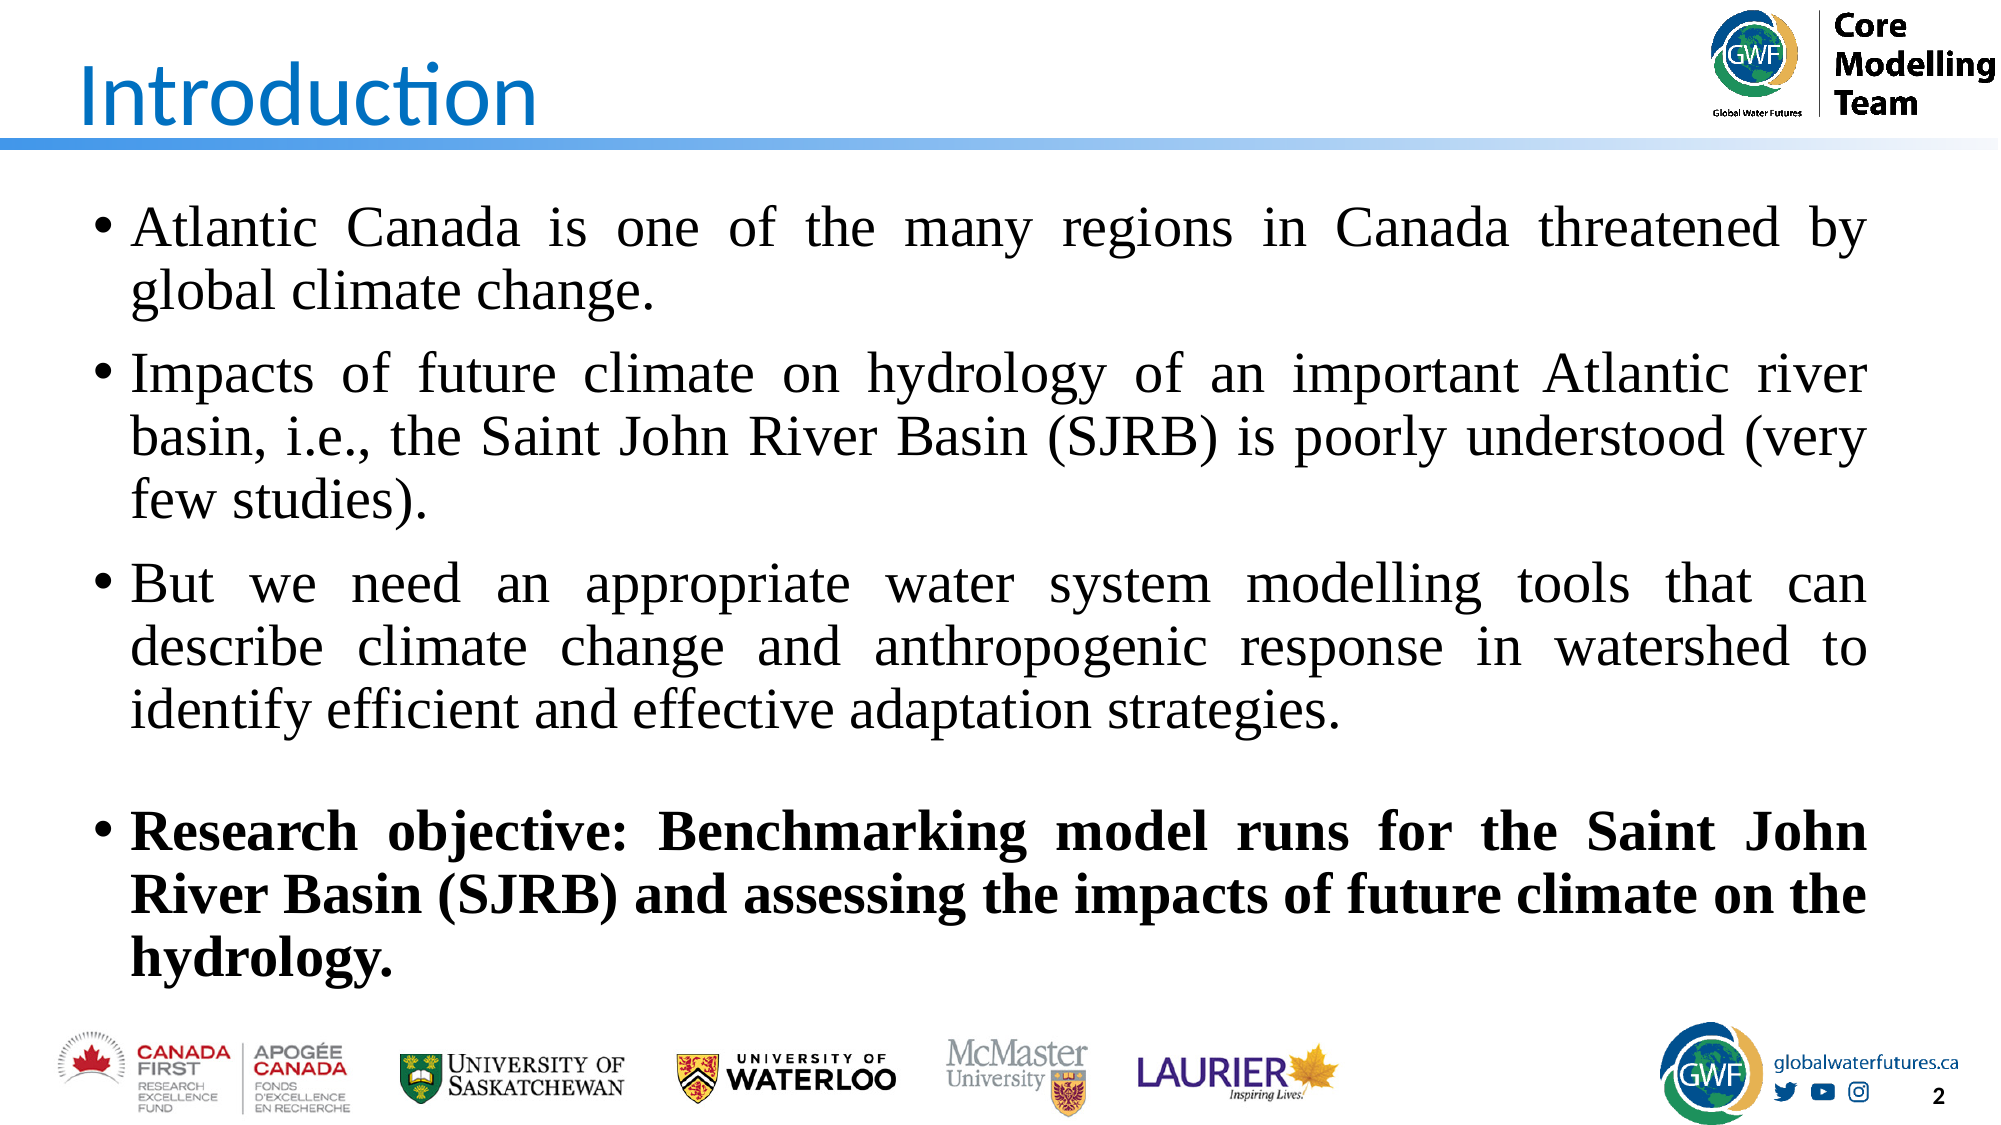

# Introduction
Atlantic Canada is one of the many regions in Canada threatened by global climate change.
Impacts of future climate on hydrology of an important Atlantic river basin, i.e., the Saint John River Basin (SJRB) is poorly understood (very few studies).
But we need an appropriate water system modelling tools that can describe climate change and anthropogenic response in watershed to identify efficient and effective adaptation strategies.

Research objective: Benchmarking model runs for the Saint John River Basin (SJRB) and assessing the impacts of future climate on the hydrology.
2